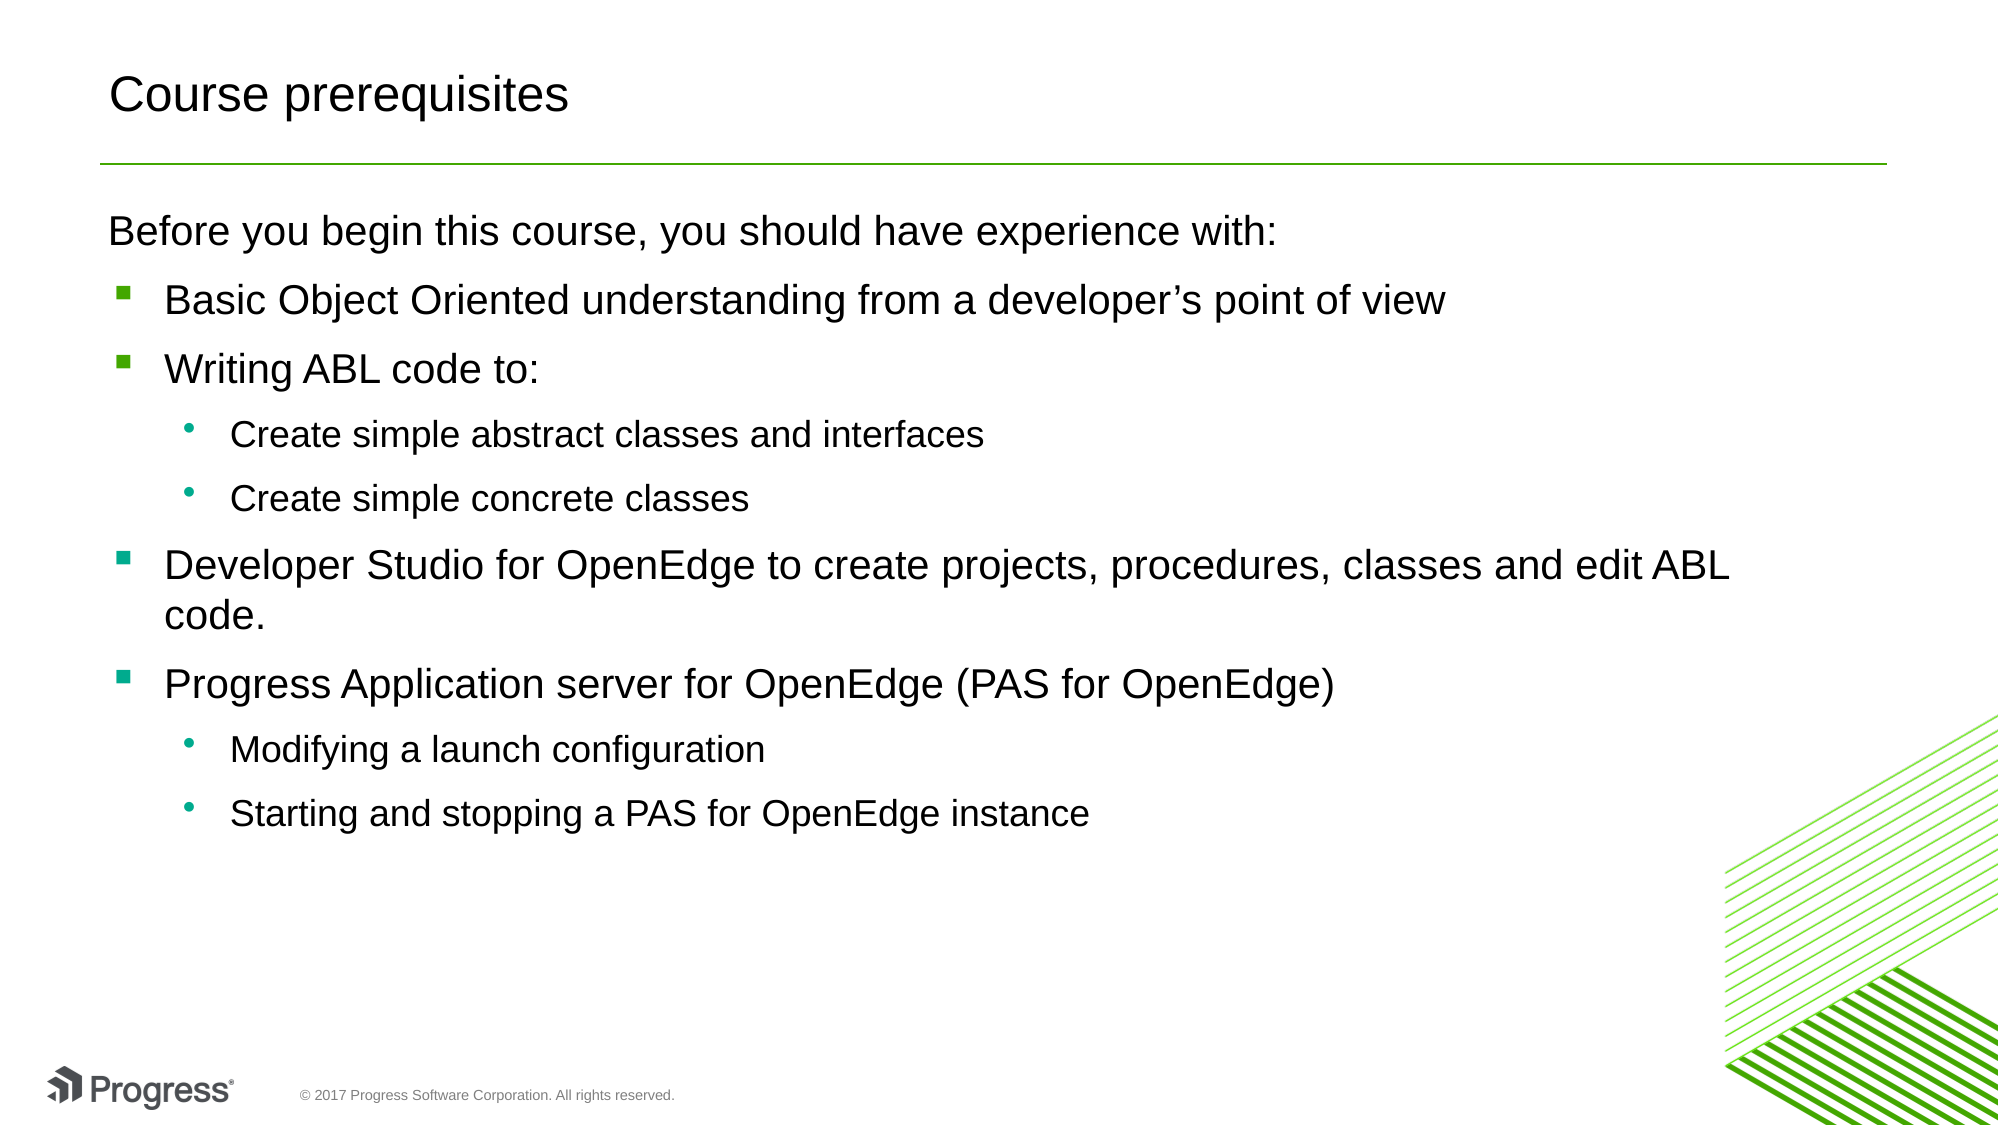

# Course prerequisites
Before you begin this course, you should have experience with:
Basic Object Oriented understanding from a developer’s point of view
Writing ABL code to:
Create simple abstract classes and interfaces
Create simple concrete classes
Developer Studio for OpenEdge to create projects, procedures, classes and edit ABL code.
Progress Application server for OpenEdge (PAS for OpenEdge)
Modifying a launch configuration
Starting and stopping a PAS for OpenEdge instance
3